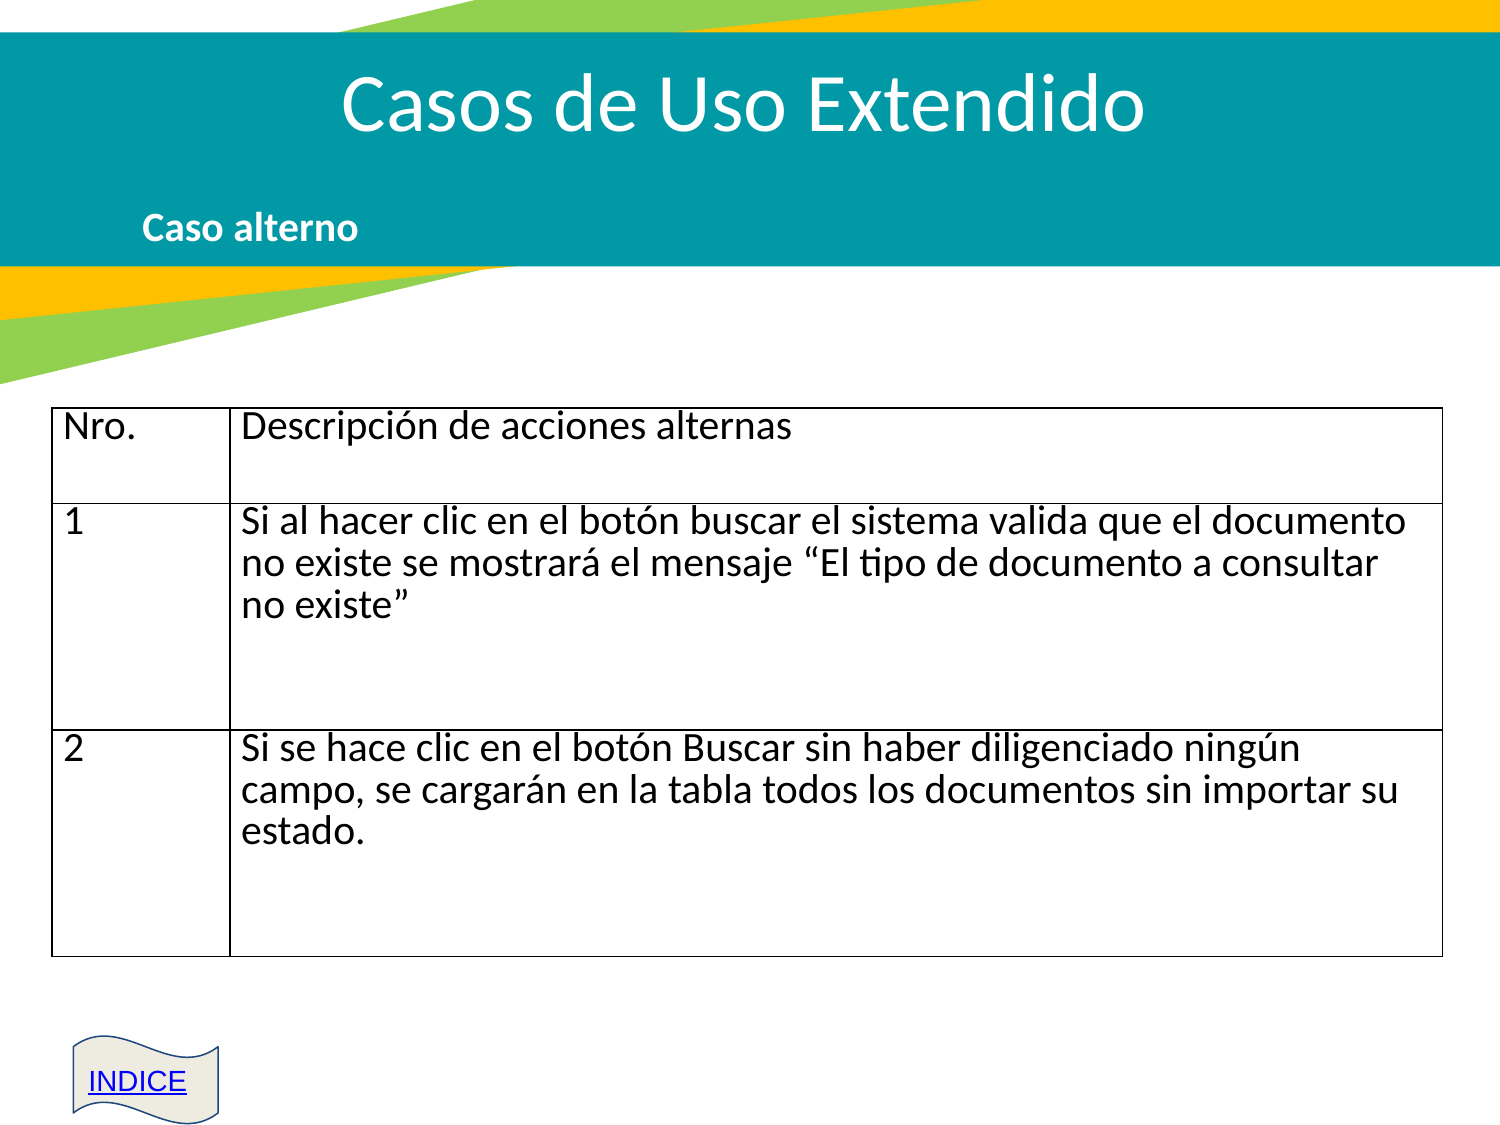

Casos de Uso Extendido​​​​
Caso alterno
| Nro. | Descripción de acciones alternas |
| --- | --- |
| 1 | Si al hacer clic en el botón buscar el sistema valida que el documento no existe se mostrará el mensaje “El tipo de documento a consultar no existe” |
| 2 | Si se hace clic en el botón Buscar sin haber diligenciado ningún campo, se cargarán en la tabla todos los documentos sin importar su estado. |
INDICE